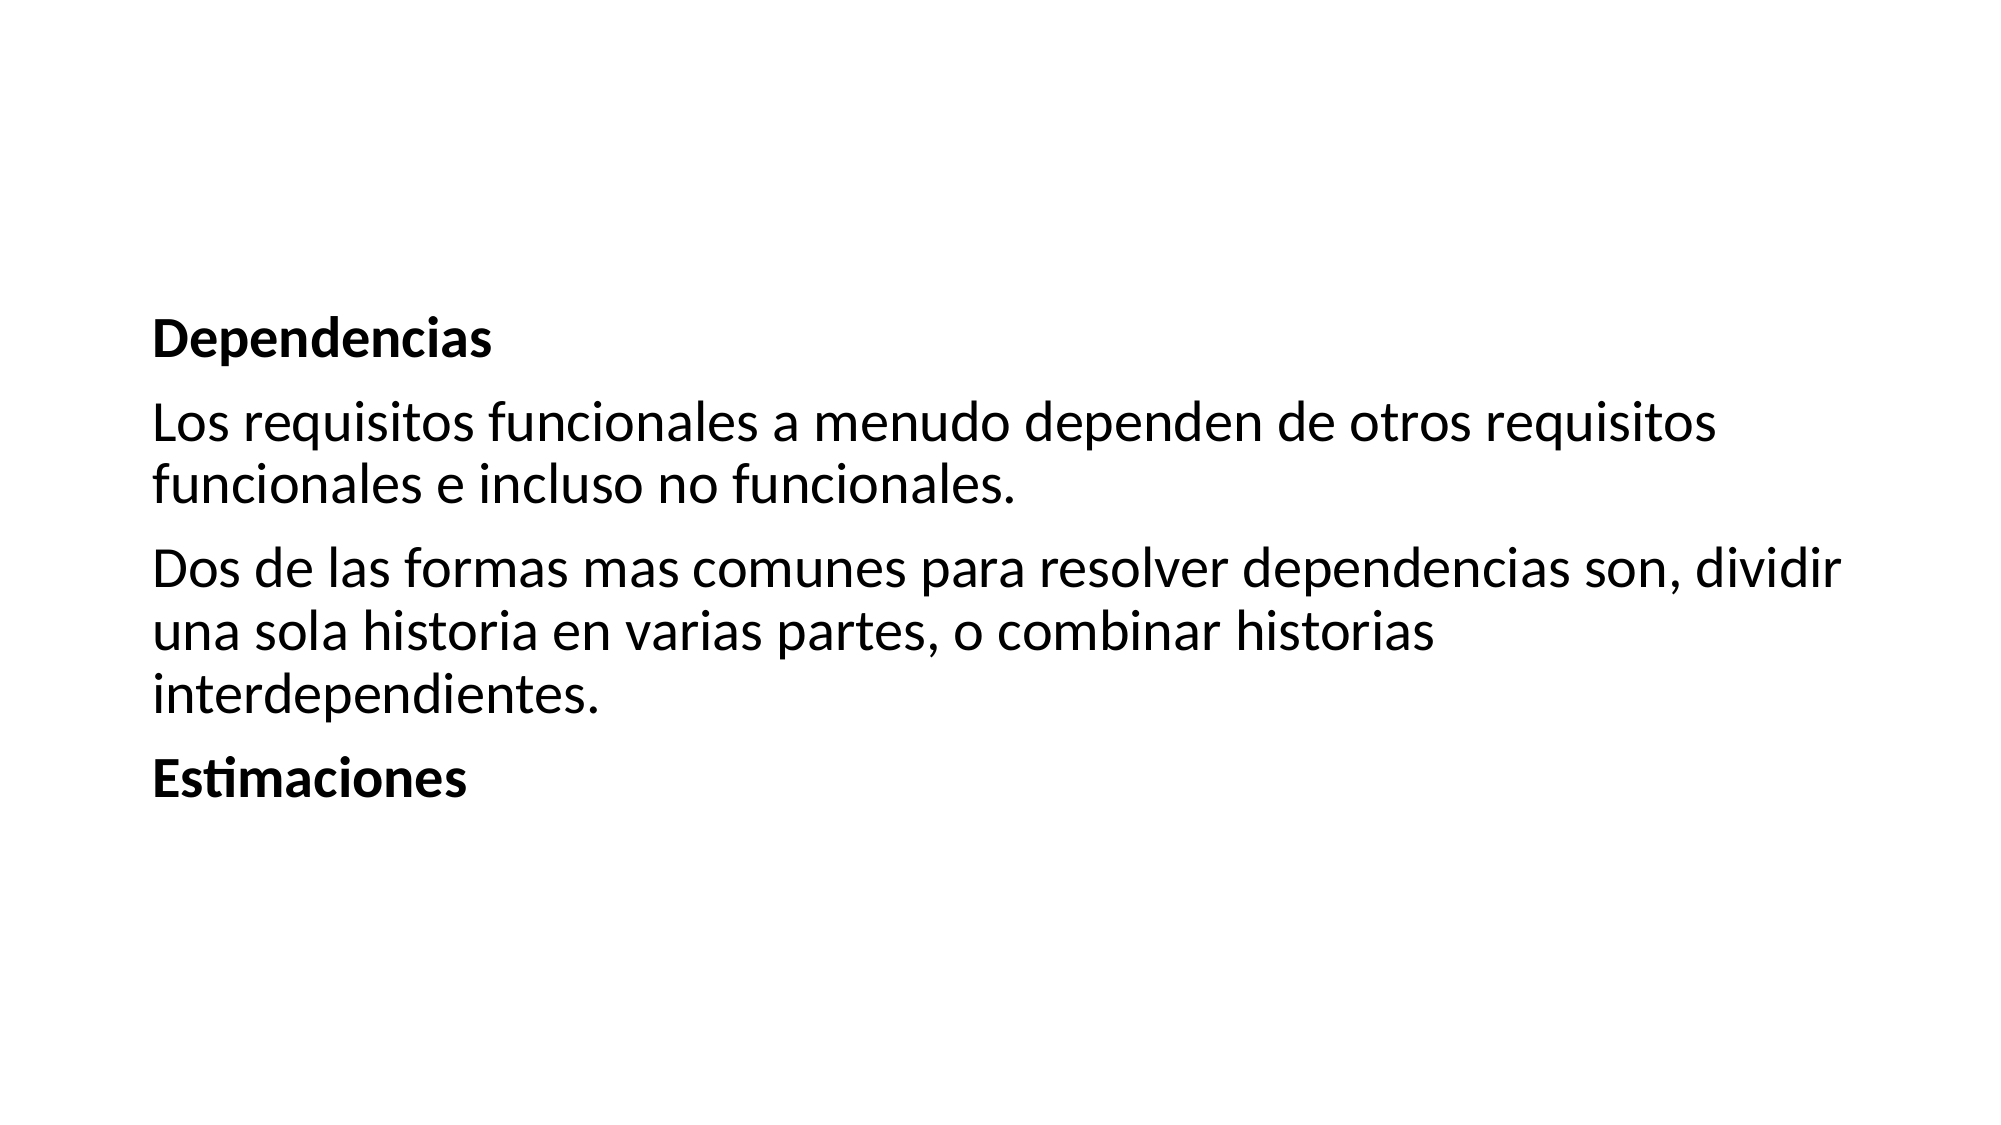

#
Dependencias
Los requisitos funcionales a menudo dependen de otros requisitos funcionales e incluso no funcionales.
Dos de las formas mas comunes para resolver dependencias son, dividir una sola historia en varias partes, o combinar historias interdependientes.
Estimaciones